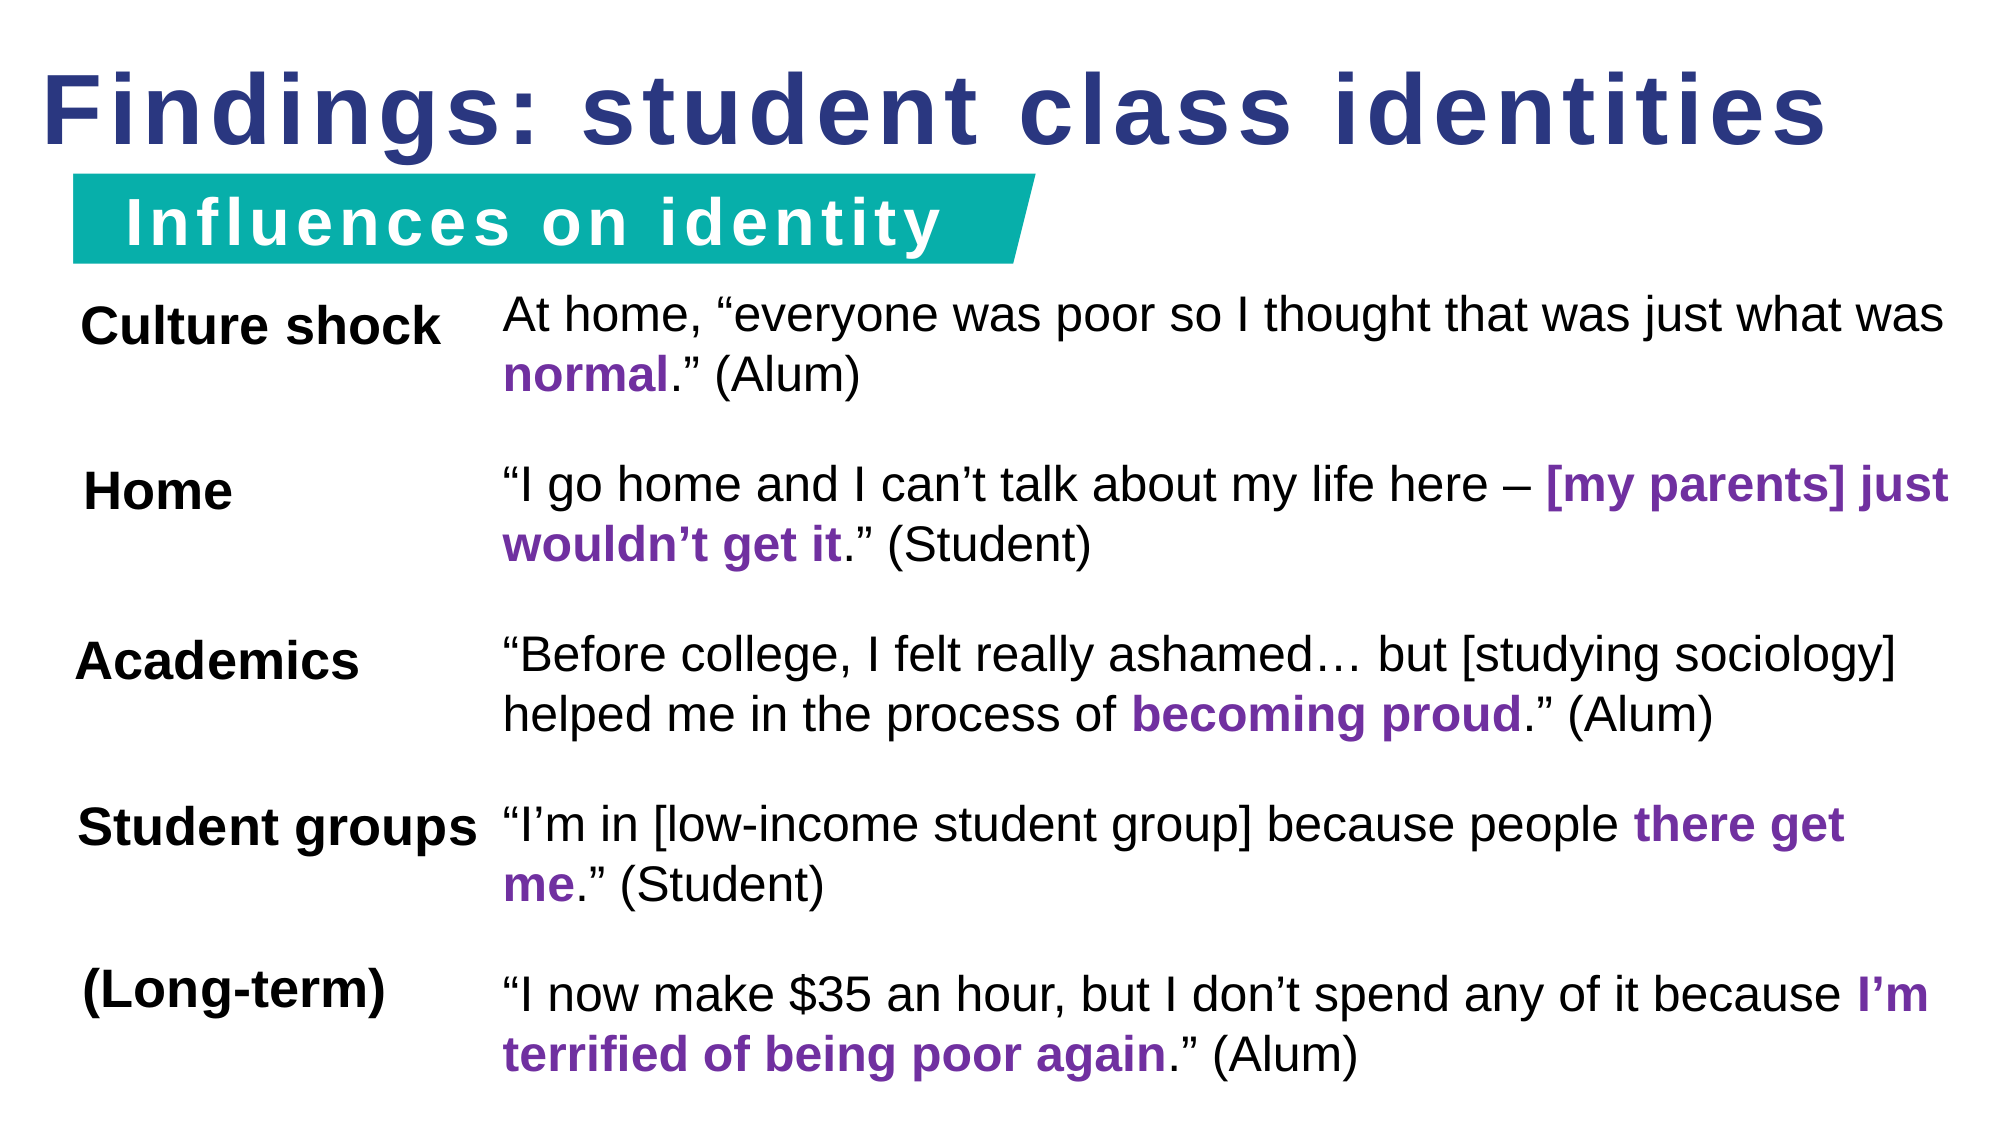

Findings: student class identities
Influences on identity

At home, “everyone was poor so I thought that was just what was normal.” (Alum)

“I go home and I can’t talk about my life here – [my parents] just wouldn’t get it.” (Student)

“Before college, I felt really ashamed… but [studying sociology] helped me in the process of becoming proud.” (Alum)

“I’m in [low-income student group] because people there get me.” (Student)

“I now make $35 an hour, but I don’t spend any of it because I’m terrified of being poor again.” (Alum)
Culture shock
Home
Academics
Student groups
(Long-term)